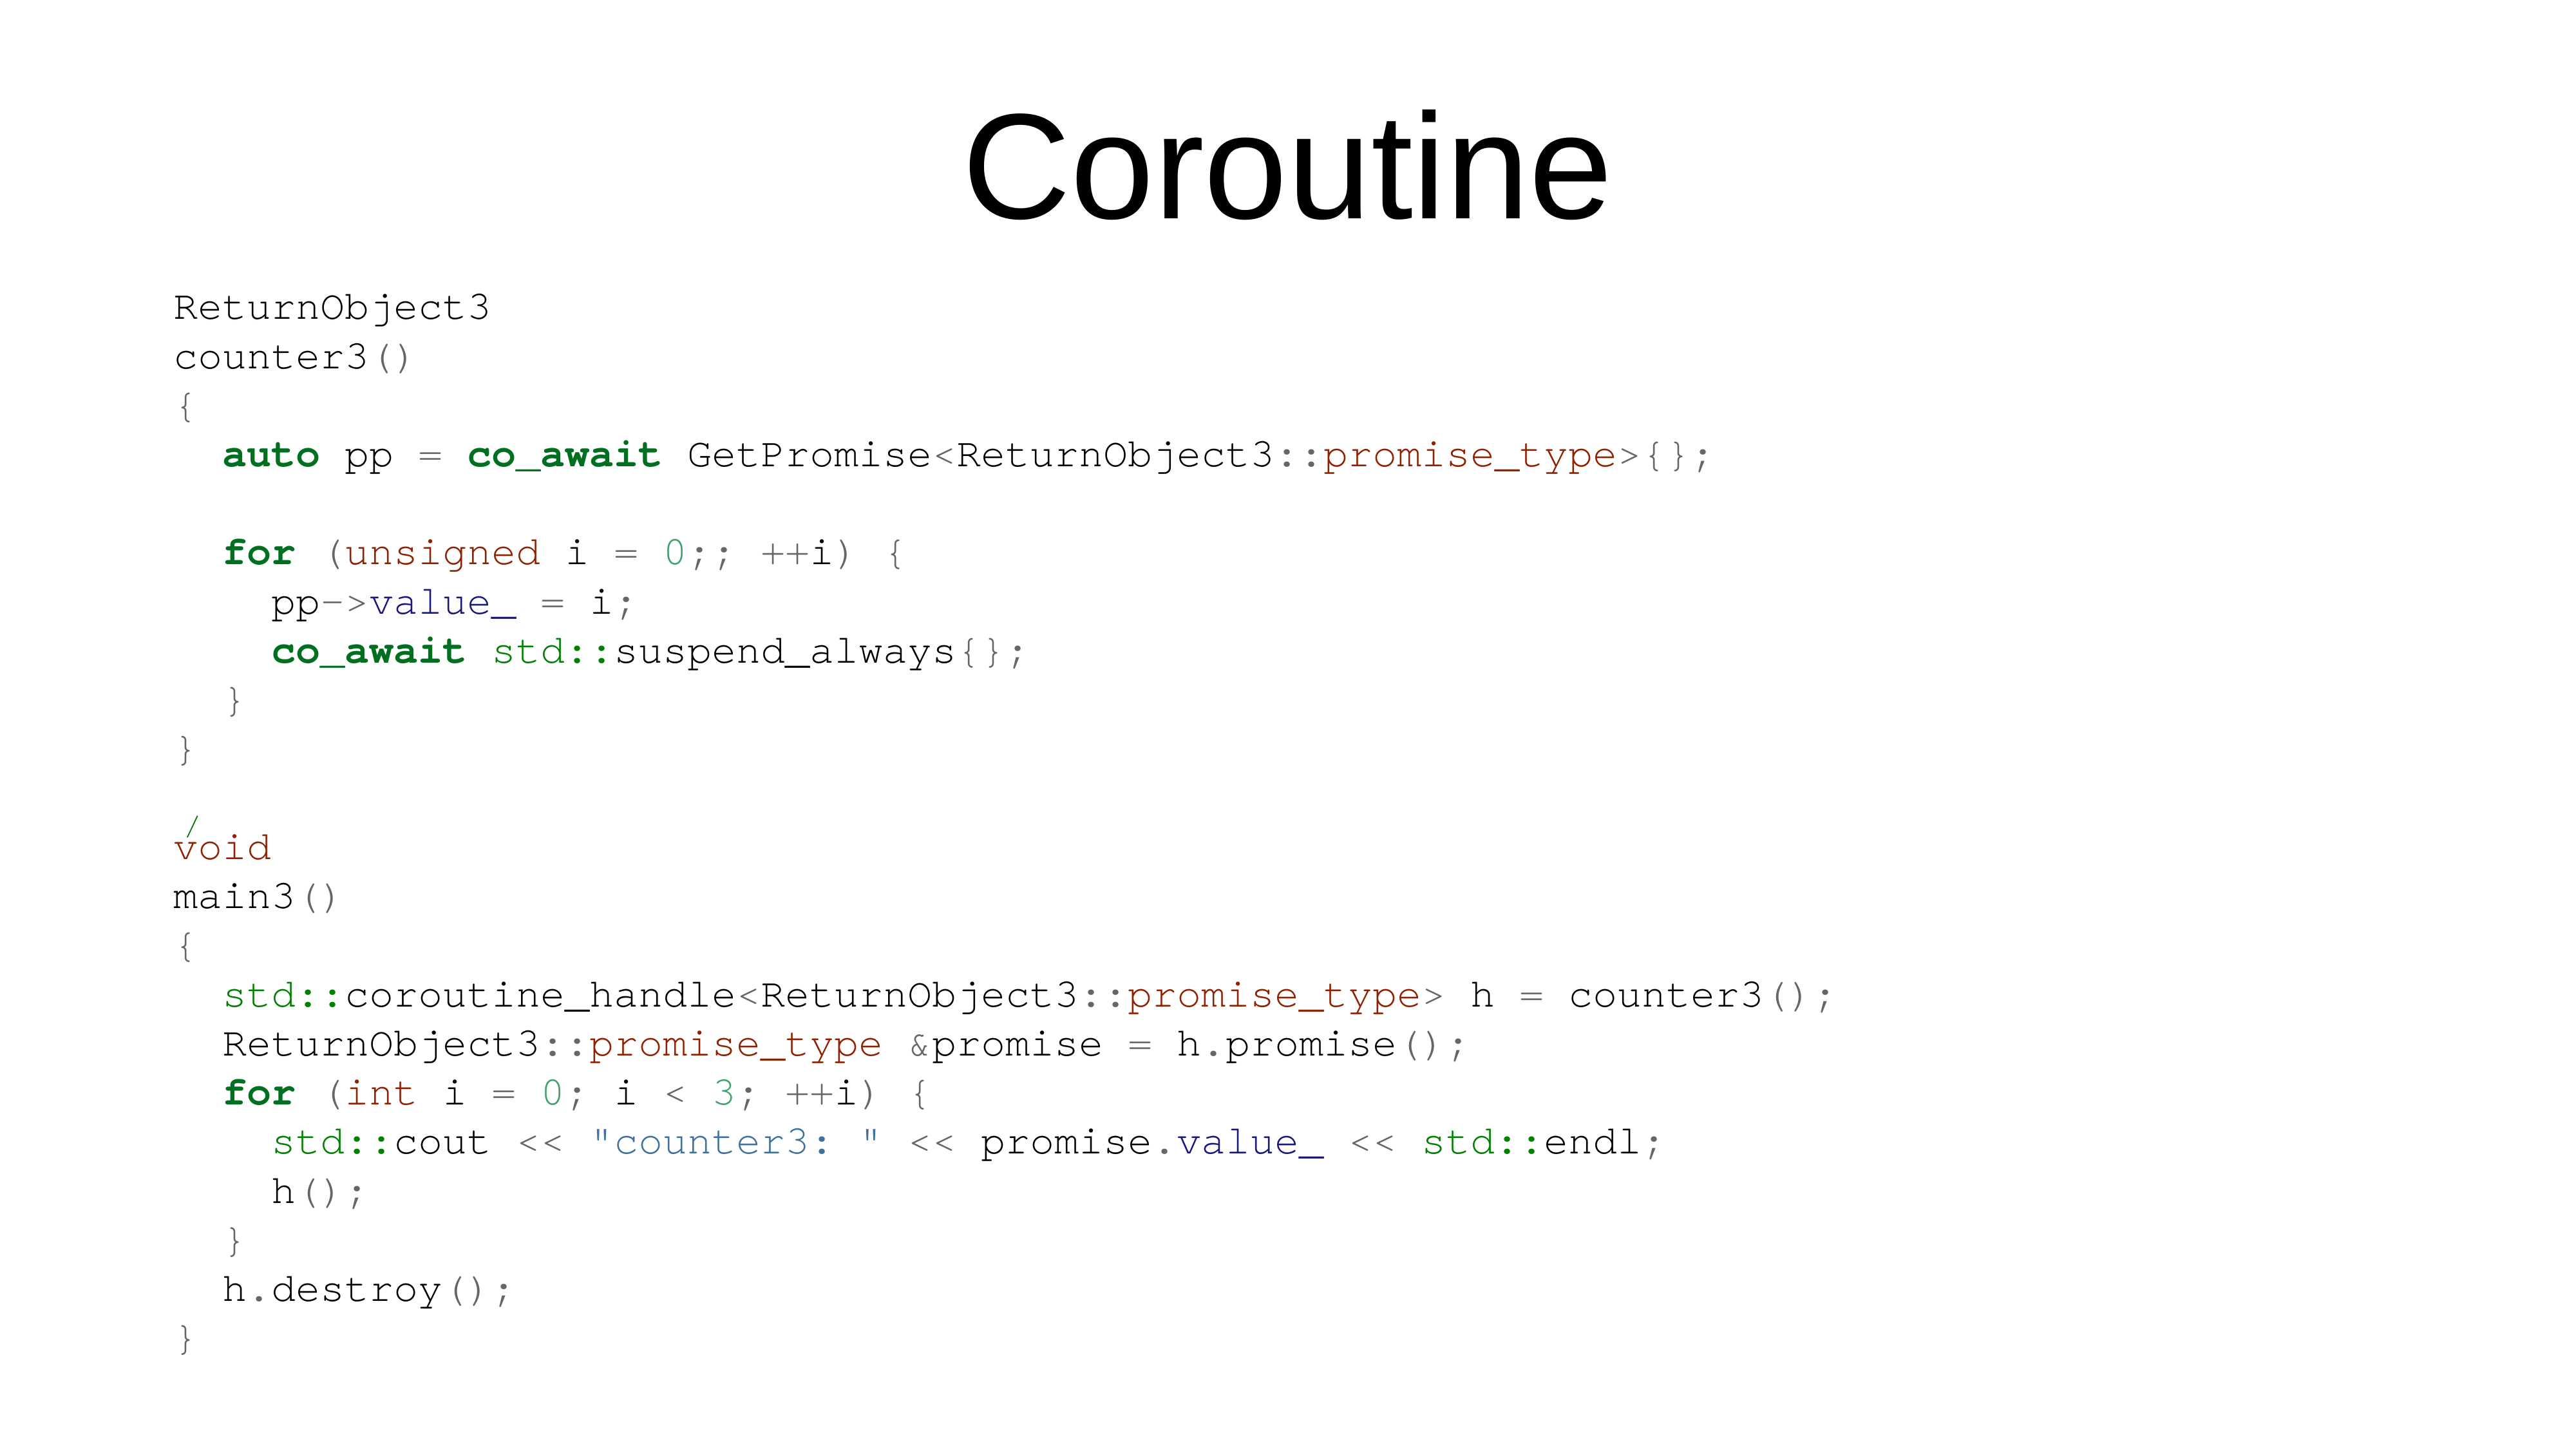

# Coroutine
ReturnObject3
counter3()
{
  auto pp = co_await GetPromise<ReturnObject3::promise_type>{};

  for (unsigned i = 0;; ++i) {
    pp->value_ = i;
    co_await std::suspend_always{};
  }
}

void
main3()
{
  std::coroutine_handle<ReturnObject3::promise_type> h = counter3();
  ReturnObject3::promise_type &promise = h.promise();
  for (int i = 0; i < 3; ++i) {
    std::cout << "counter3: " << promise.value_ << std::endl;
    h();
  }
  h.destroy();
}
/